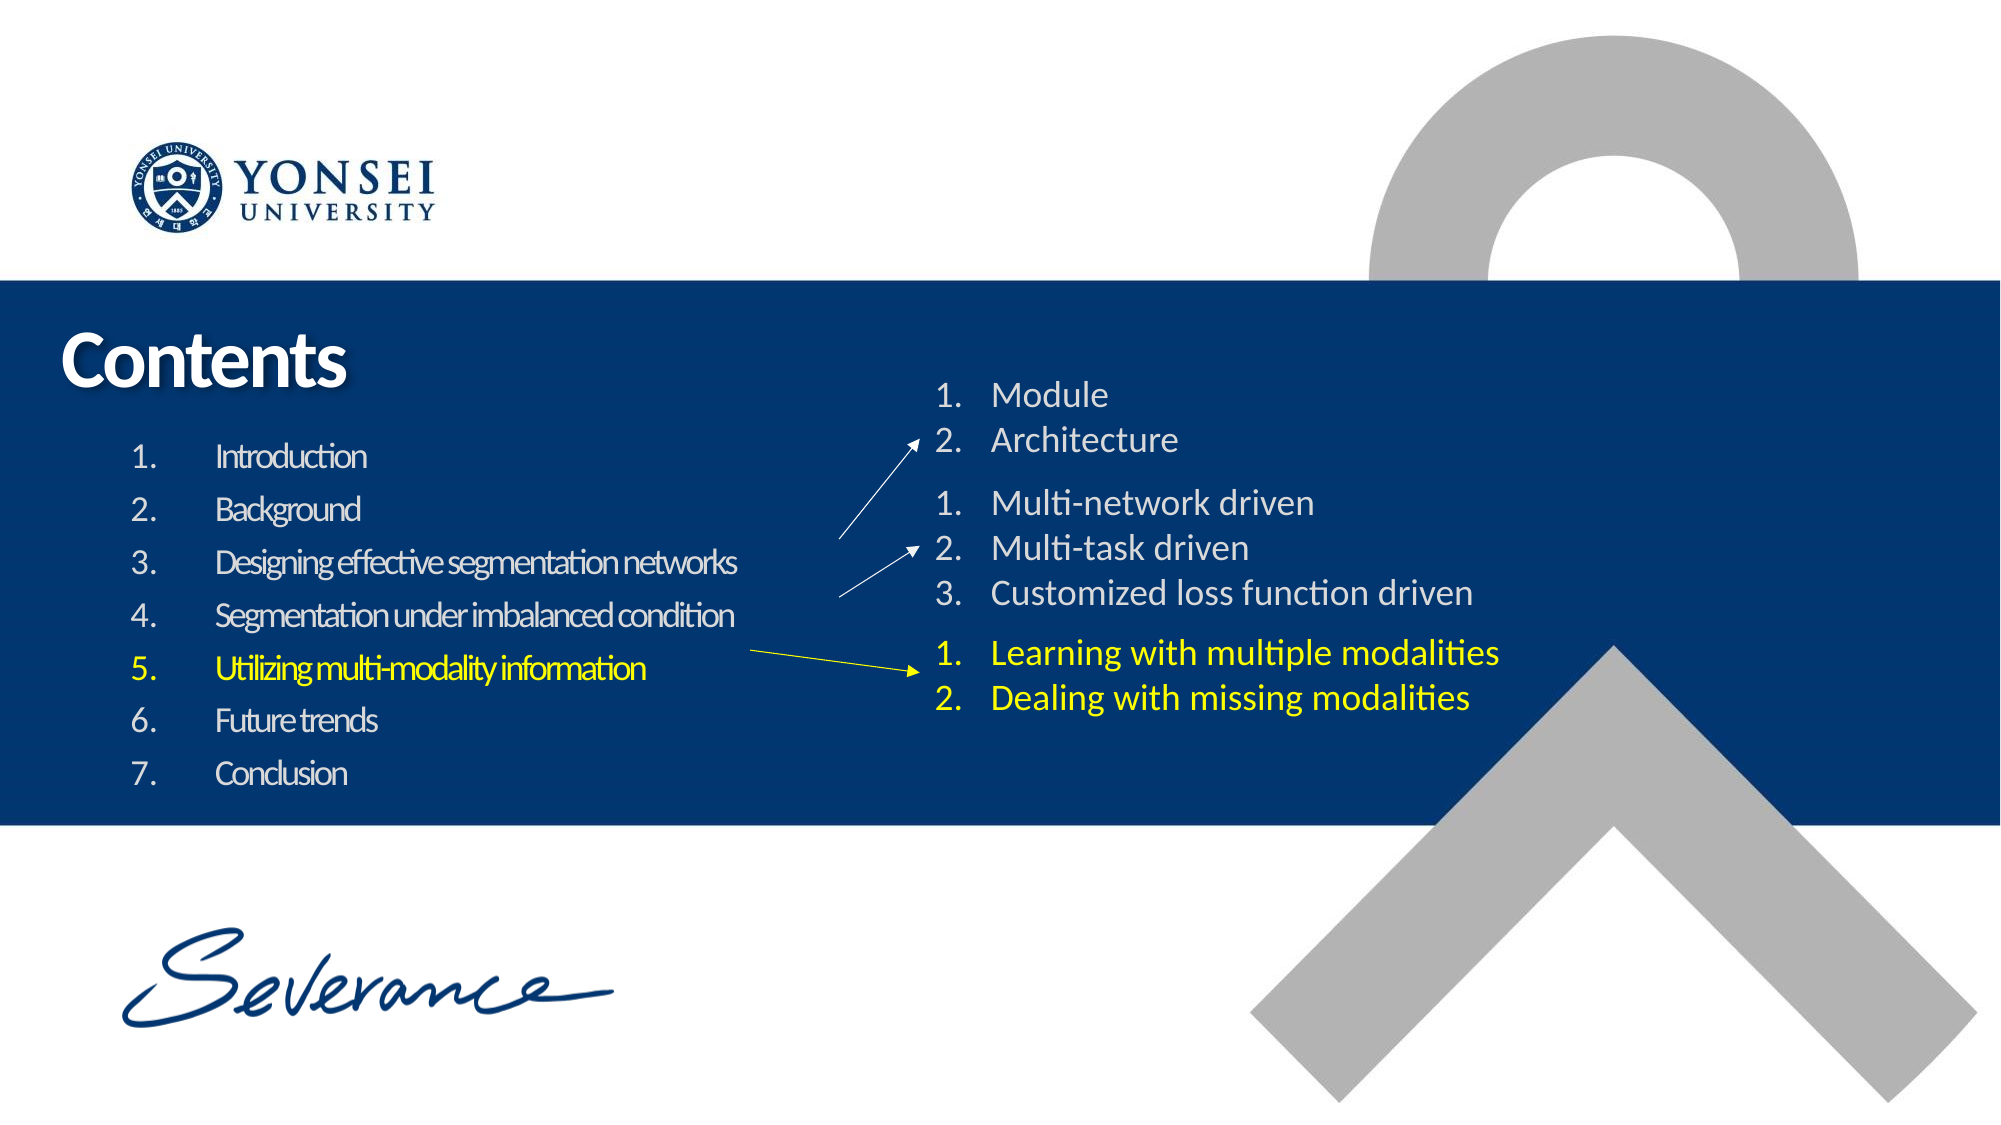

Contents
Module
Architecture
Introduction
Background
Designing effective segmentation networks
Segmentation under imbalanced condition
Utilizing multi-modality information
Future trends
Conclusion
Multi-network driven
Multi-task driven
Customized loss function driven
Learning with multiple modalities
Dealing with missing modalities